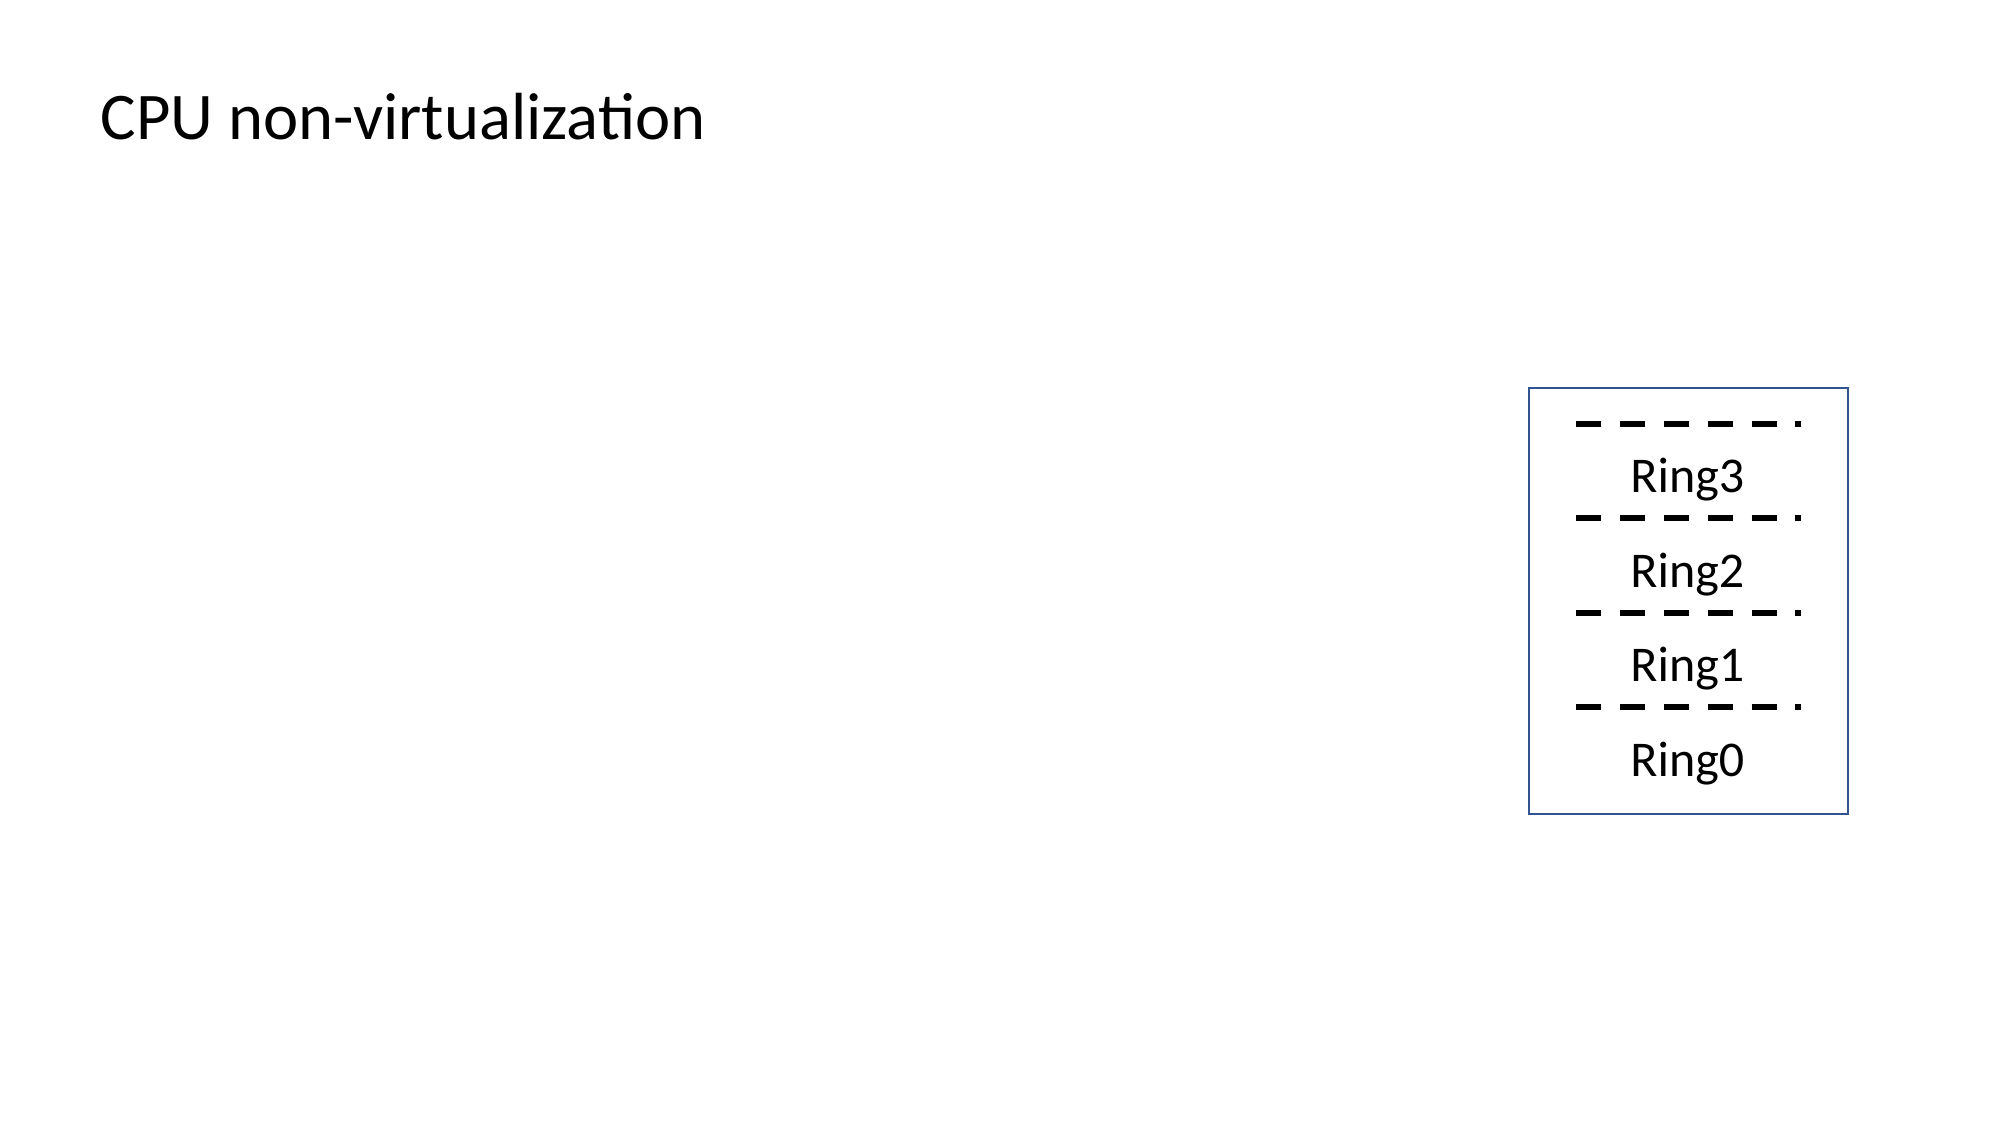

# CPU non-virtualization

Ring3
Ring2
Ring1
Ring0